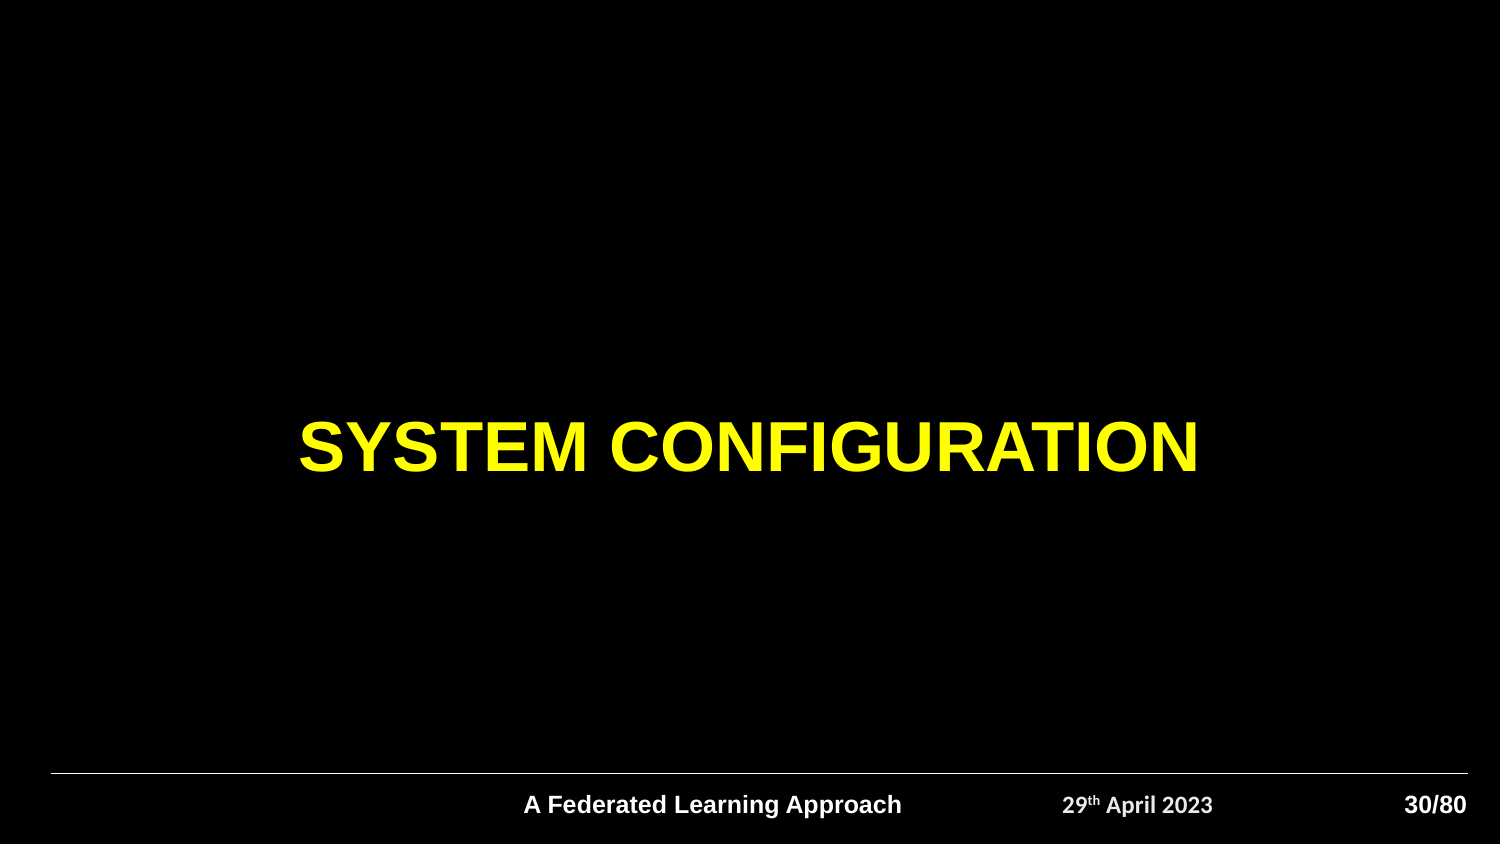

SYSTEM CONFIGURATION
A Federated Learning Approach
29th April 2023

30/80